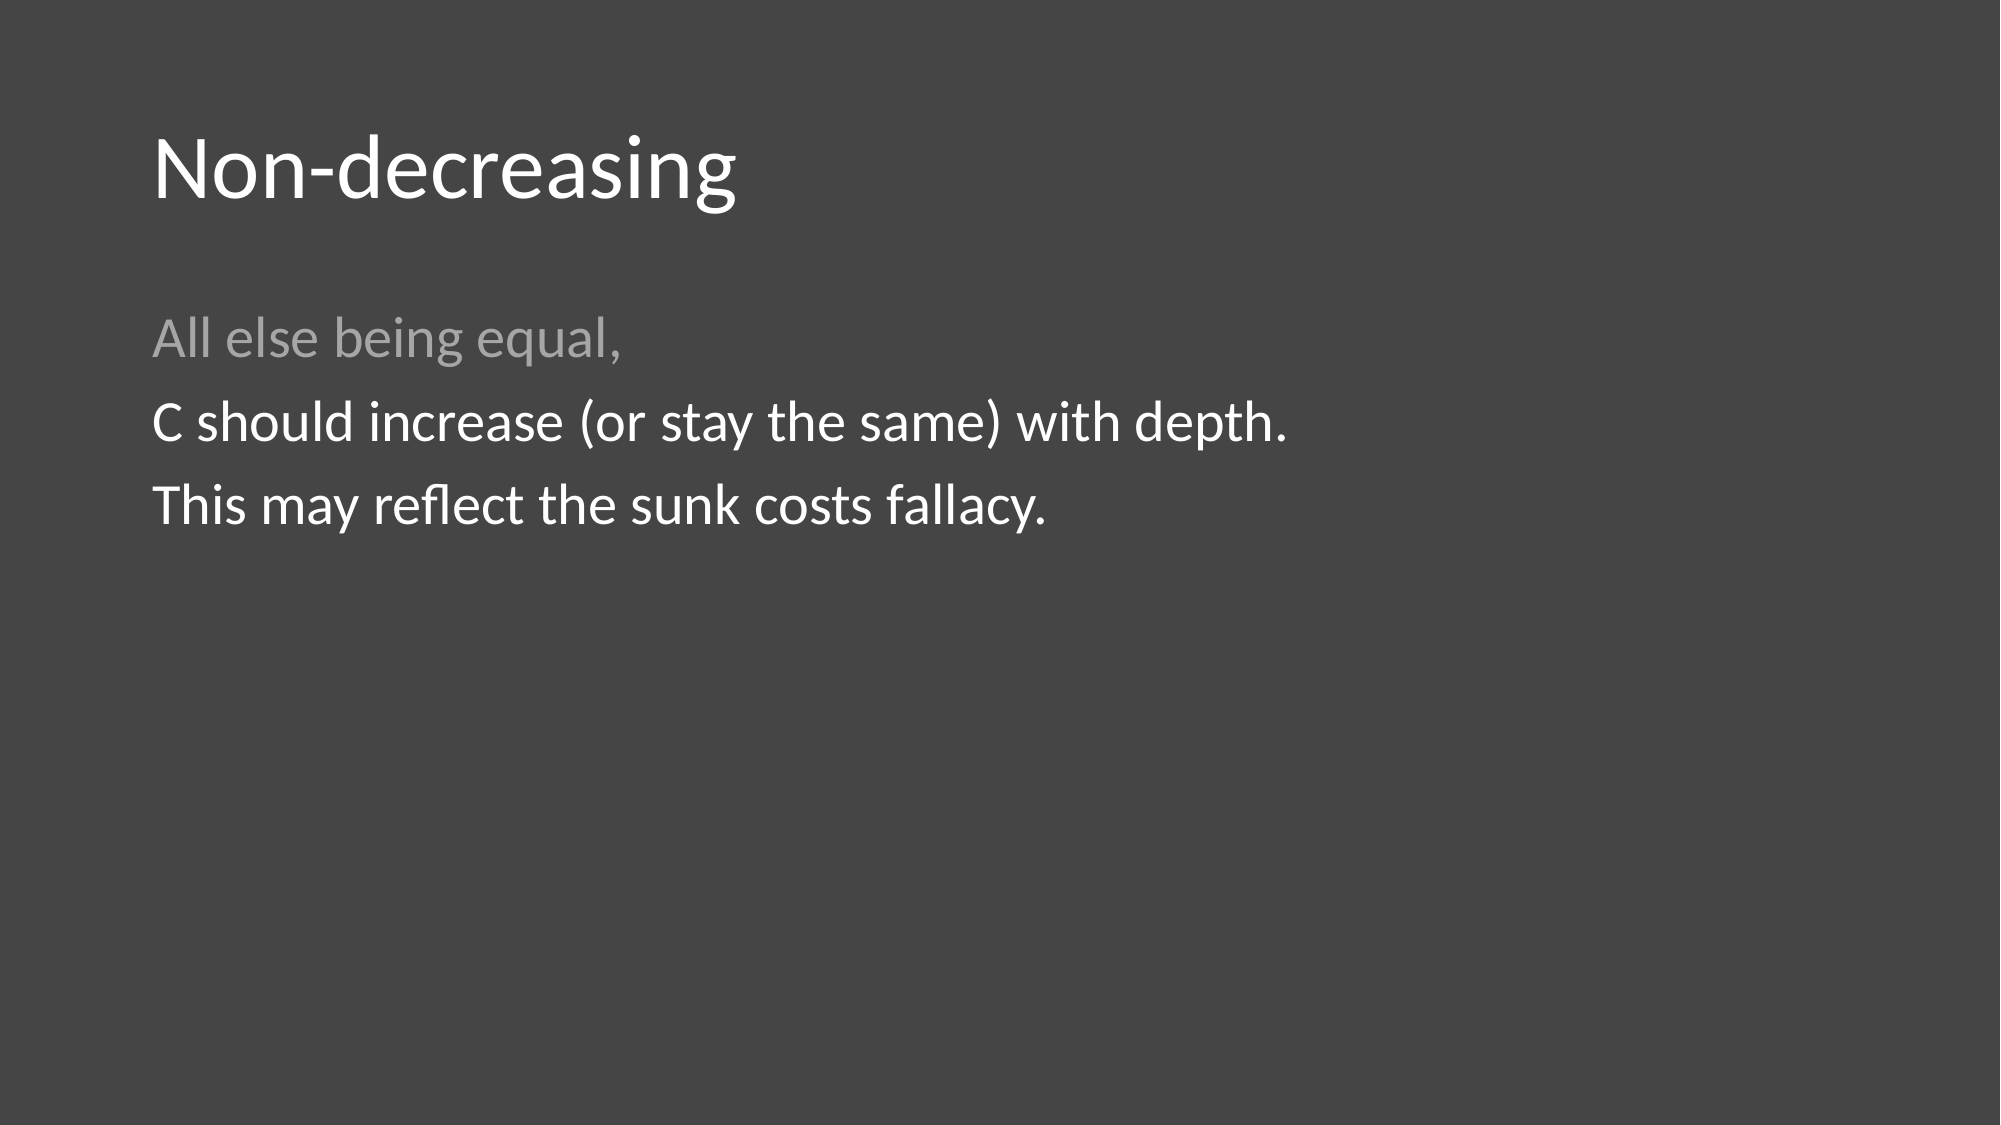

# Non-decreasing
All else being equal,
C should increase (or stay the same) with depth.
This may reflect the sunk costs fallacy.